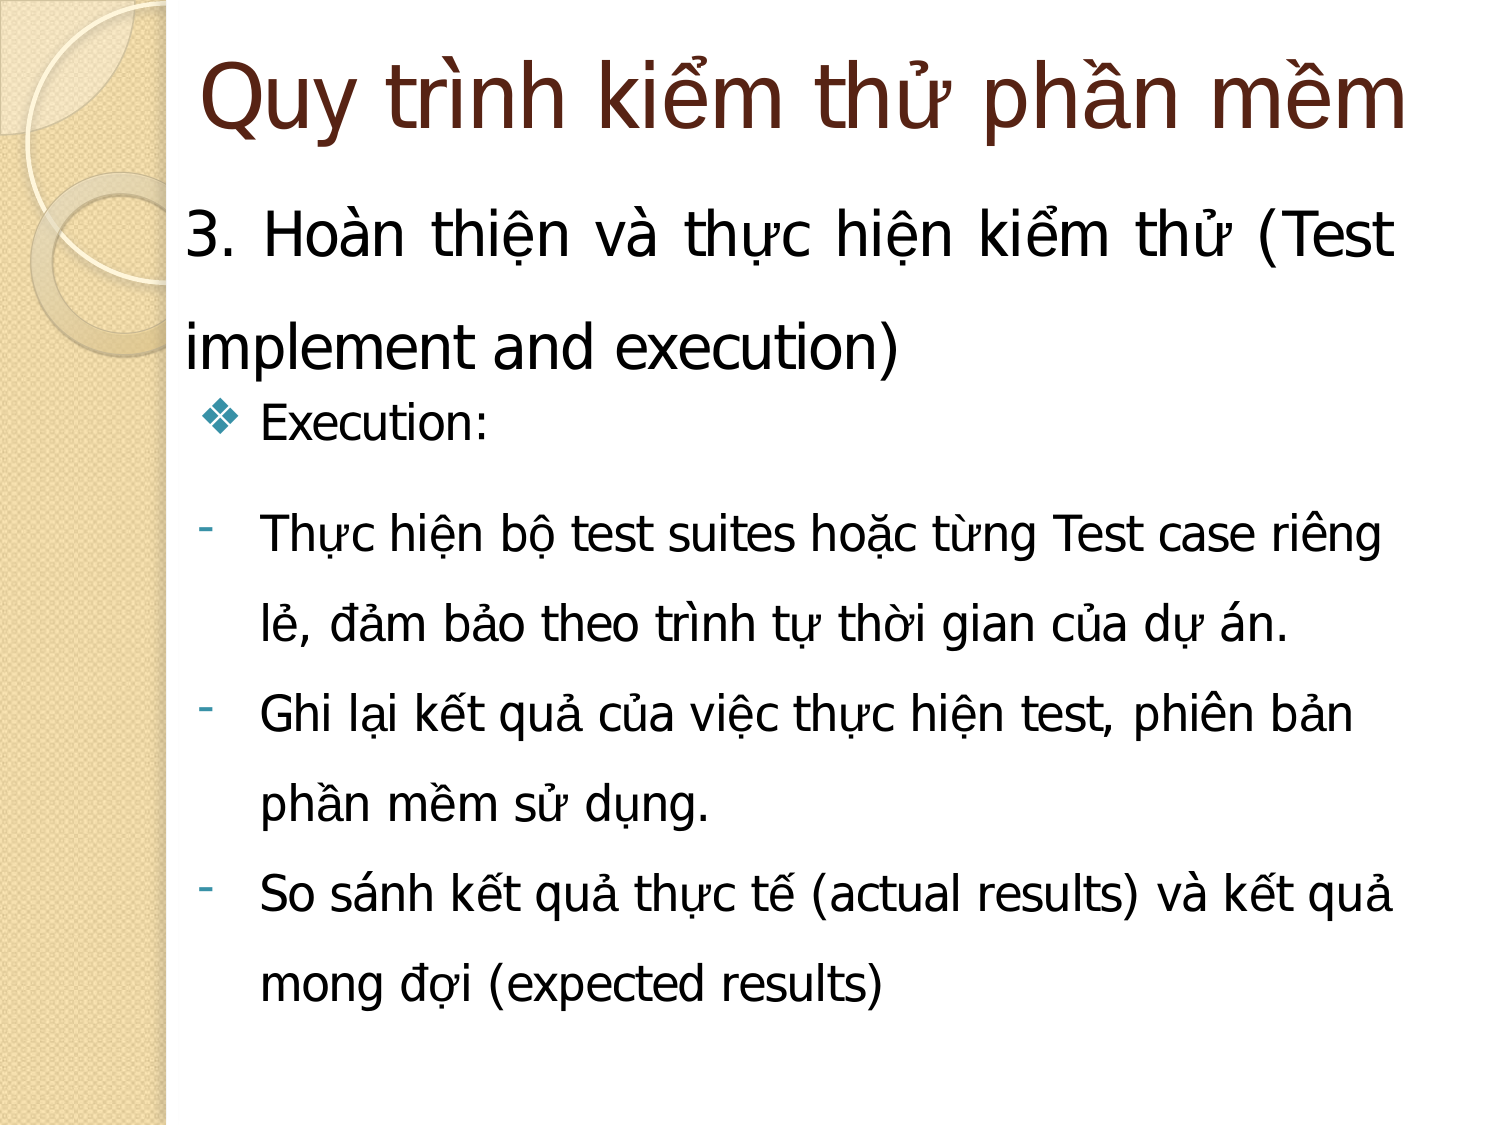

# Quy trình kiểm thử phần mềm
3. Hoàn thiện và thực hiện kiểm thử (Test implement and execution)
Execution:
Thực hiện bộ test suites hoặc từng Test case riêng lẻ, đảm bảo theo trình tự thời gian của dự án.
Ghi lại kết quả của việc thực hiện test, phiên bản phần mềm sử dụng.
So sánh kết quả thực tế (actual results) và kết quả mong đợi (expected results)